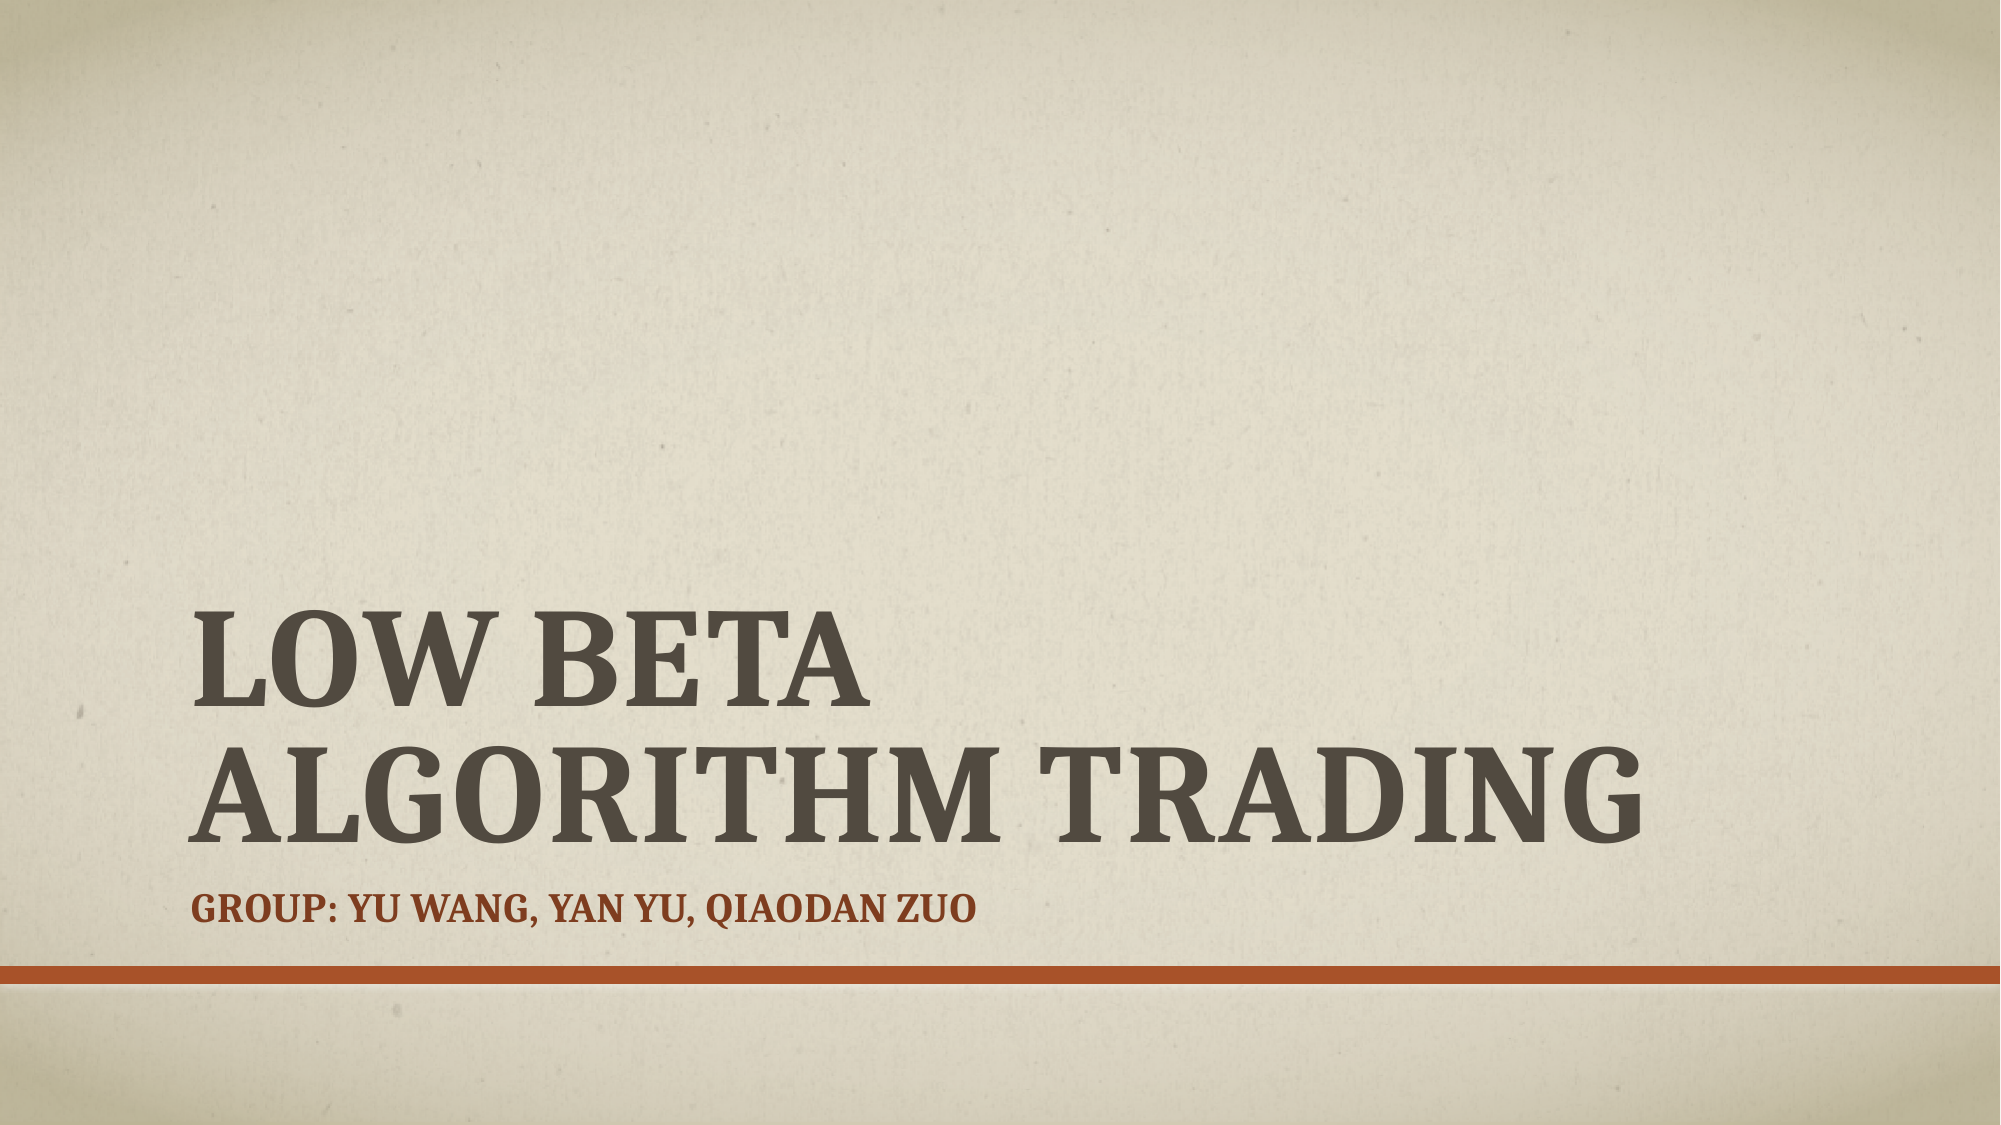

# Low Beta    Algorithm trading
Group: yu wang, Yan yu, Qiaodan Zuo